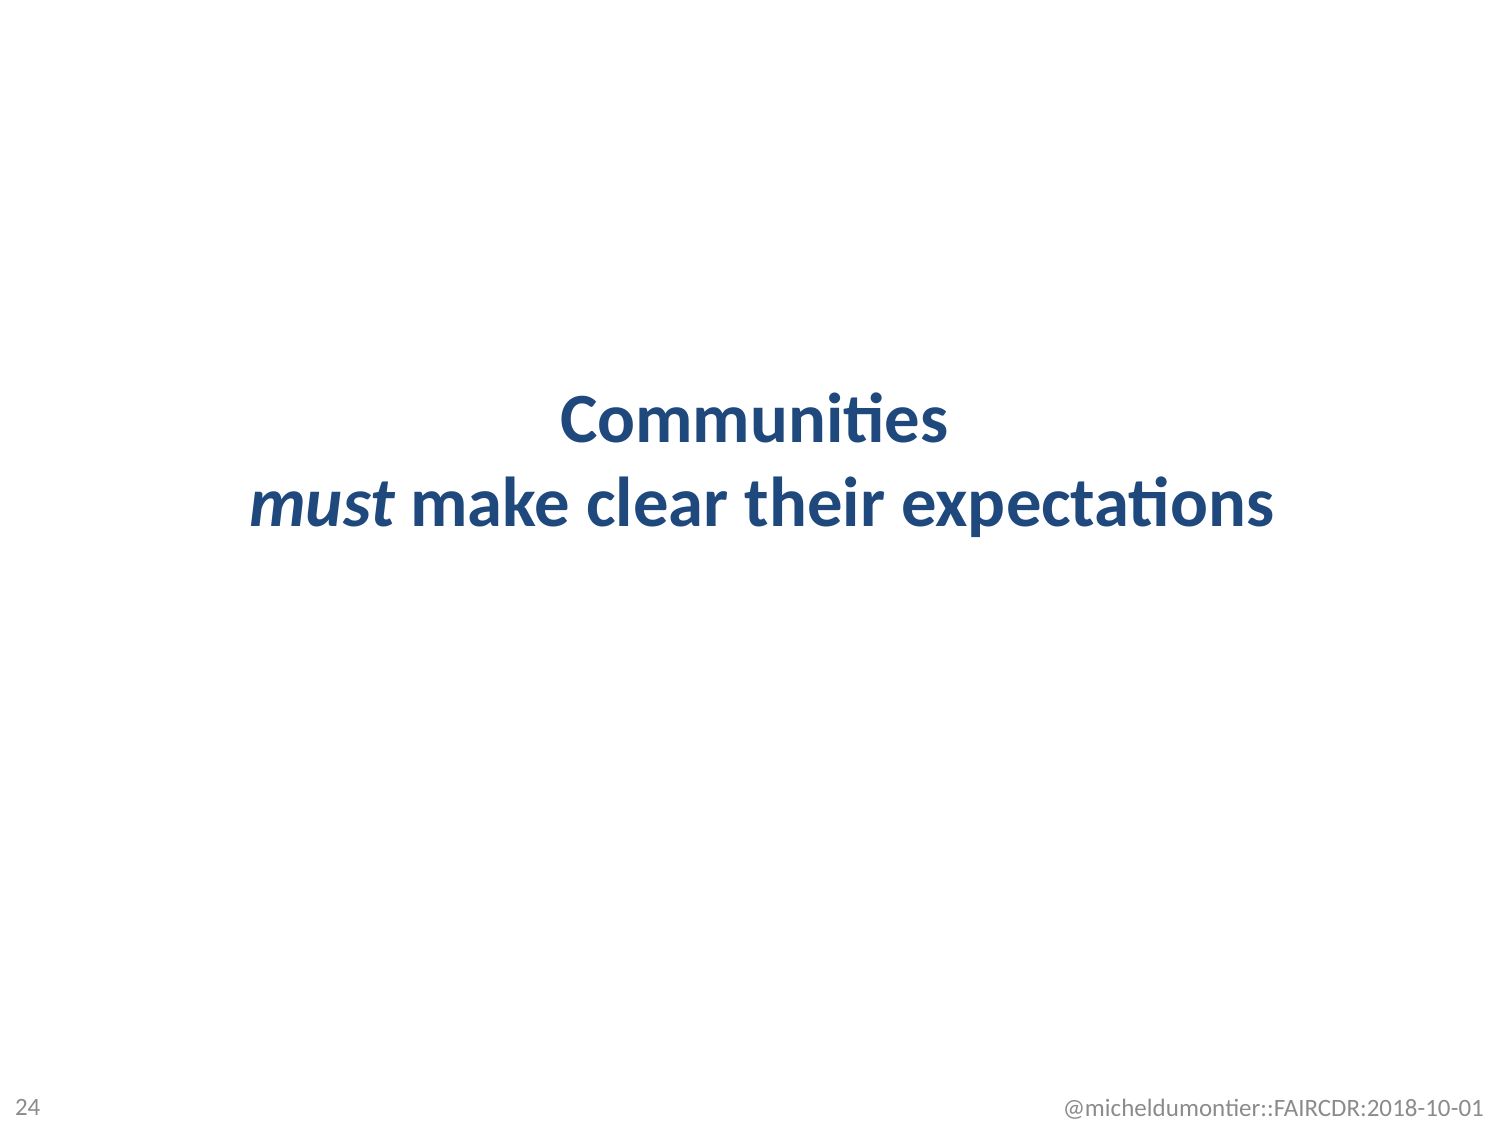

# Communities must make clear their expectations
24
@micheldumontier::FAIRCDR:2018-10-01